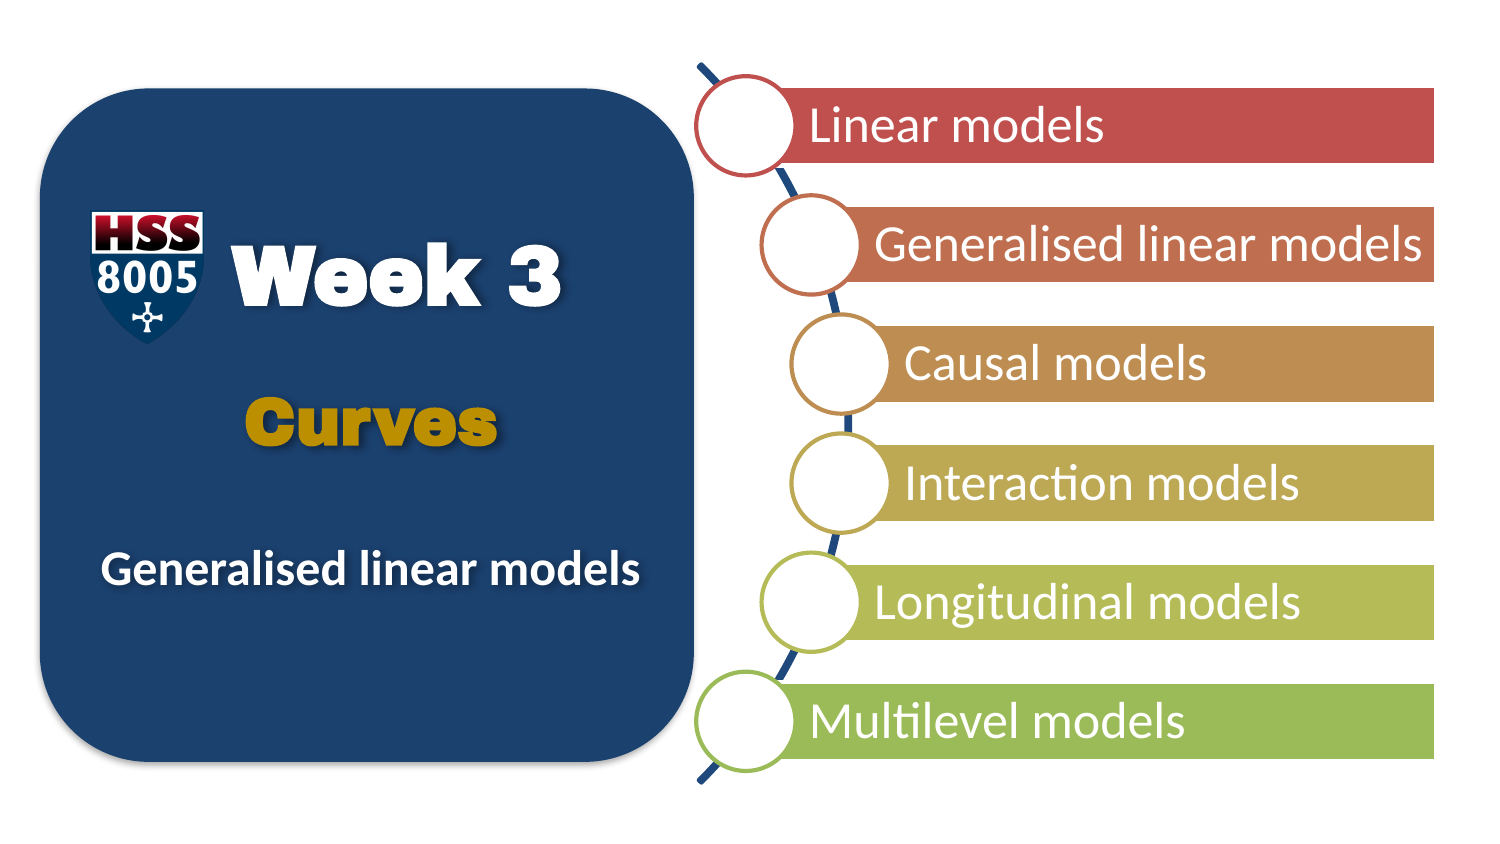

Linear models
Generalised linear models
Causal models
Interaction models
Longitudinal models
Multilevel models
Week 3
Curves
Generalised linear models